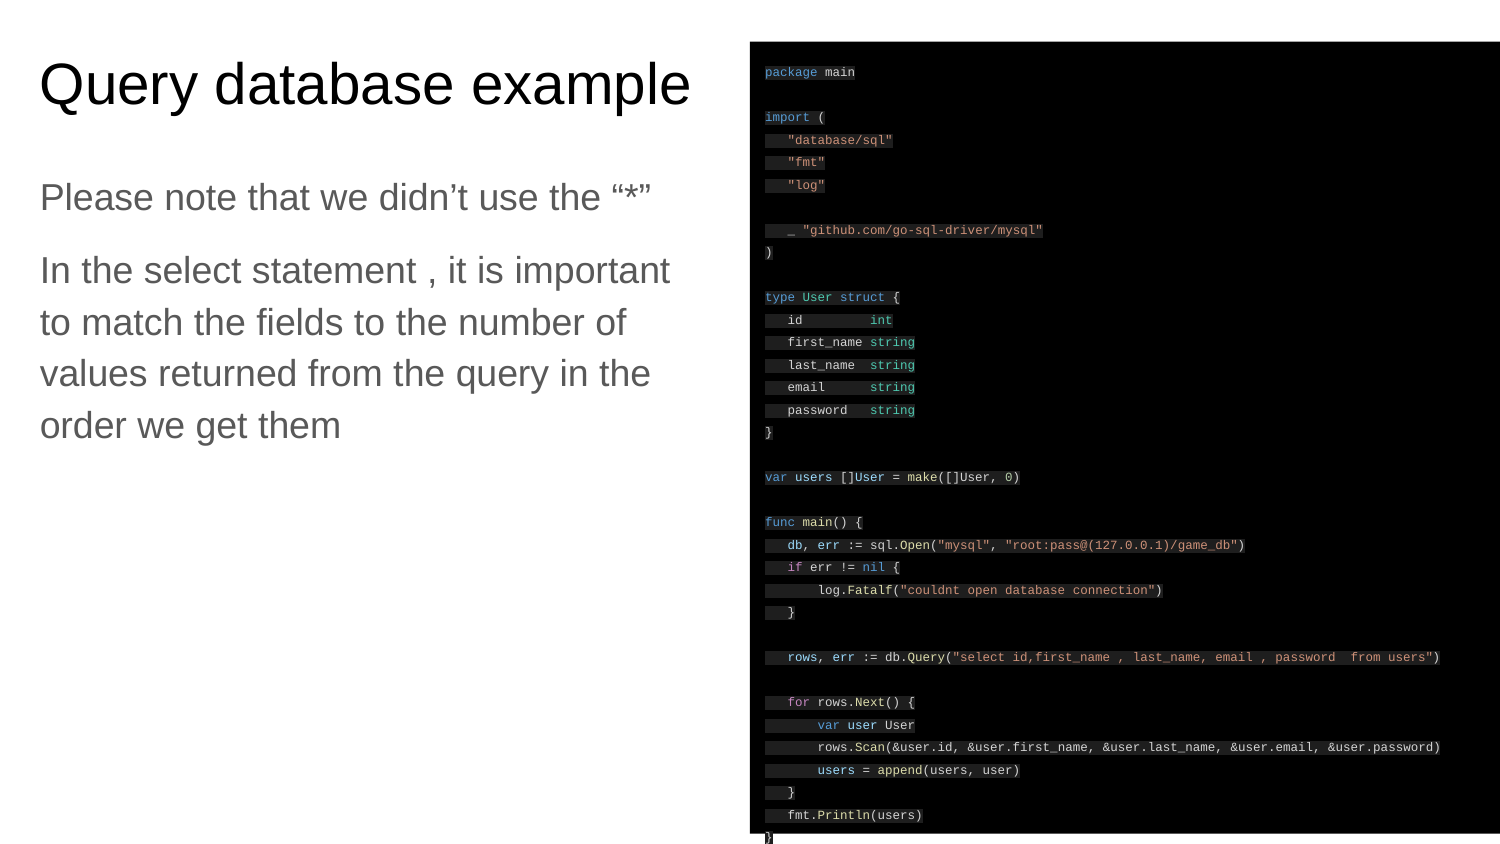

# Query database example
package main

import (
   "database/sql"
   "fmt"
   "log"

   _ "github.com/go-sql-driver/mysql"
)

type User struct {
   id         int
   first_name string
   last_name  string
   email      string
   password   string
}

var users []User = make([]User, 0)

func main() {
   db, err := sql.Open("mysql", "root:pass@(127.0.0.1)/game_db")
   if err != nil {
       log.Fatalf("couldnt open database connection")
   }

   rows, err := db.Query("select id,first_name , last_name, email , password  from users")

   for rows.Next() {
       var user User
       rows.Scan(&user.id, &user.first_name, &user.last_name, &user.email, &user.password)
       users = append(users, user)
   }
   fmt.Println(users)
}

Please note that we didn’t use the “*”
In the select statement , it is important to match the fields to the number of values returned from the query in the order we get them